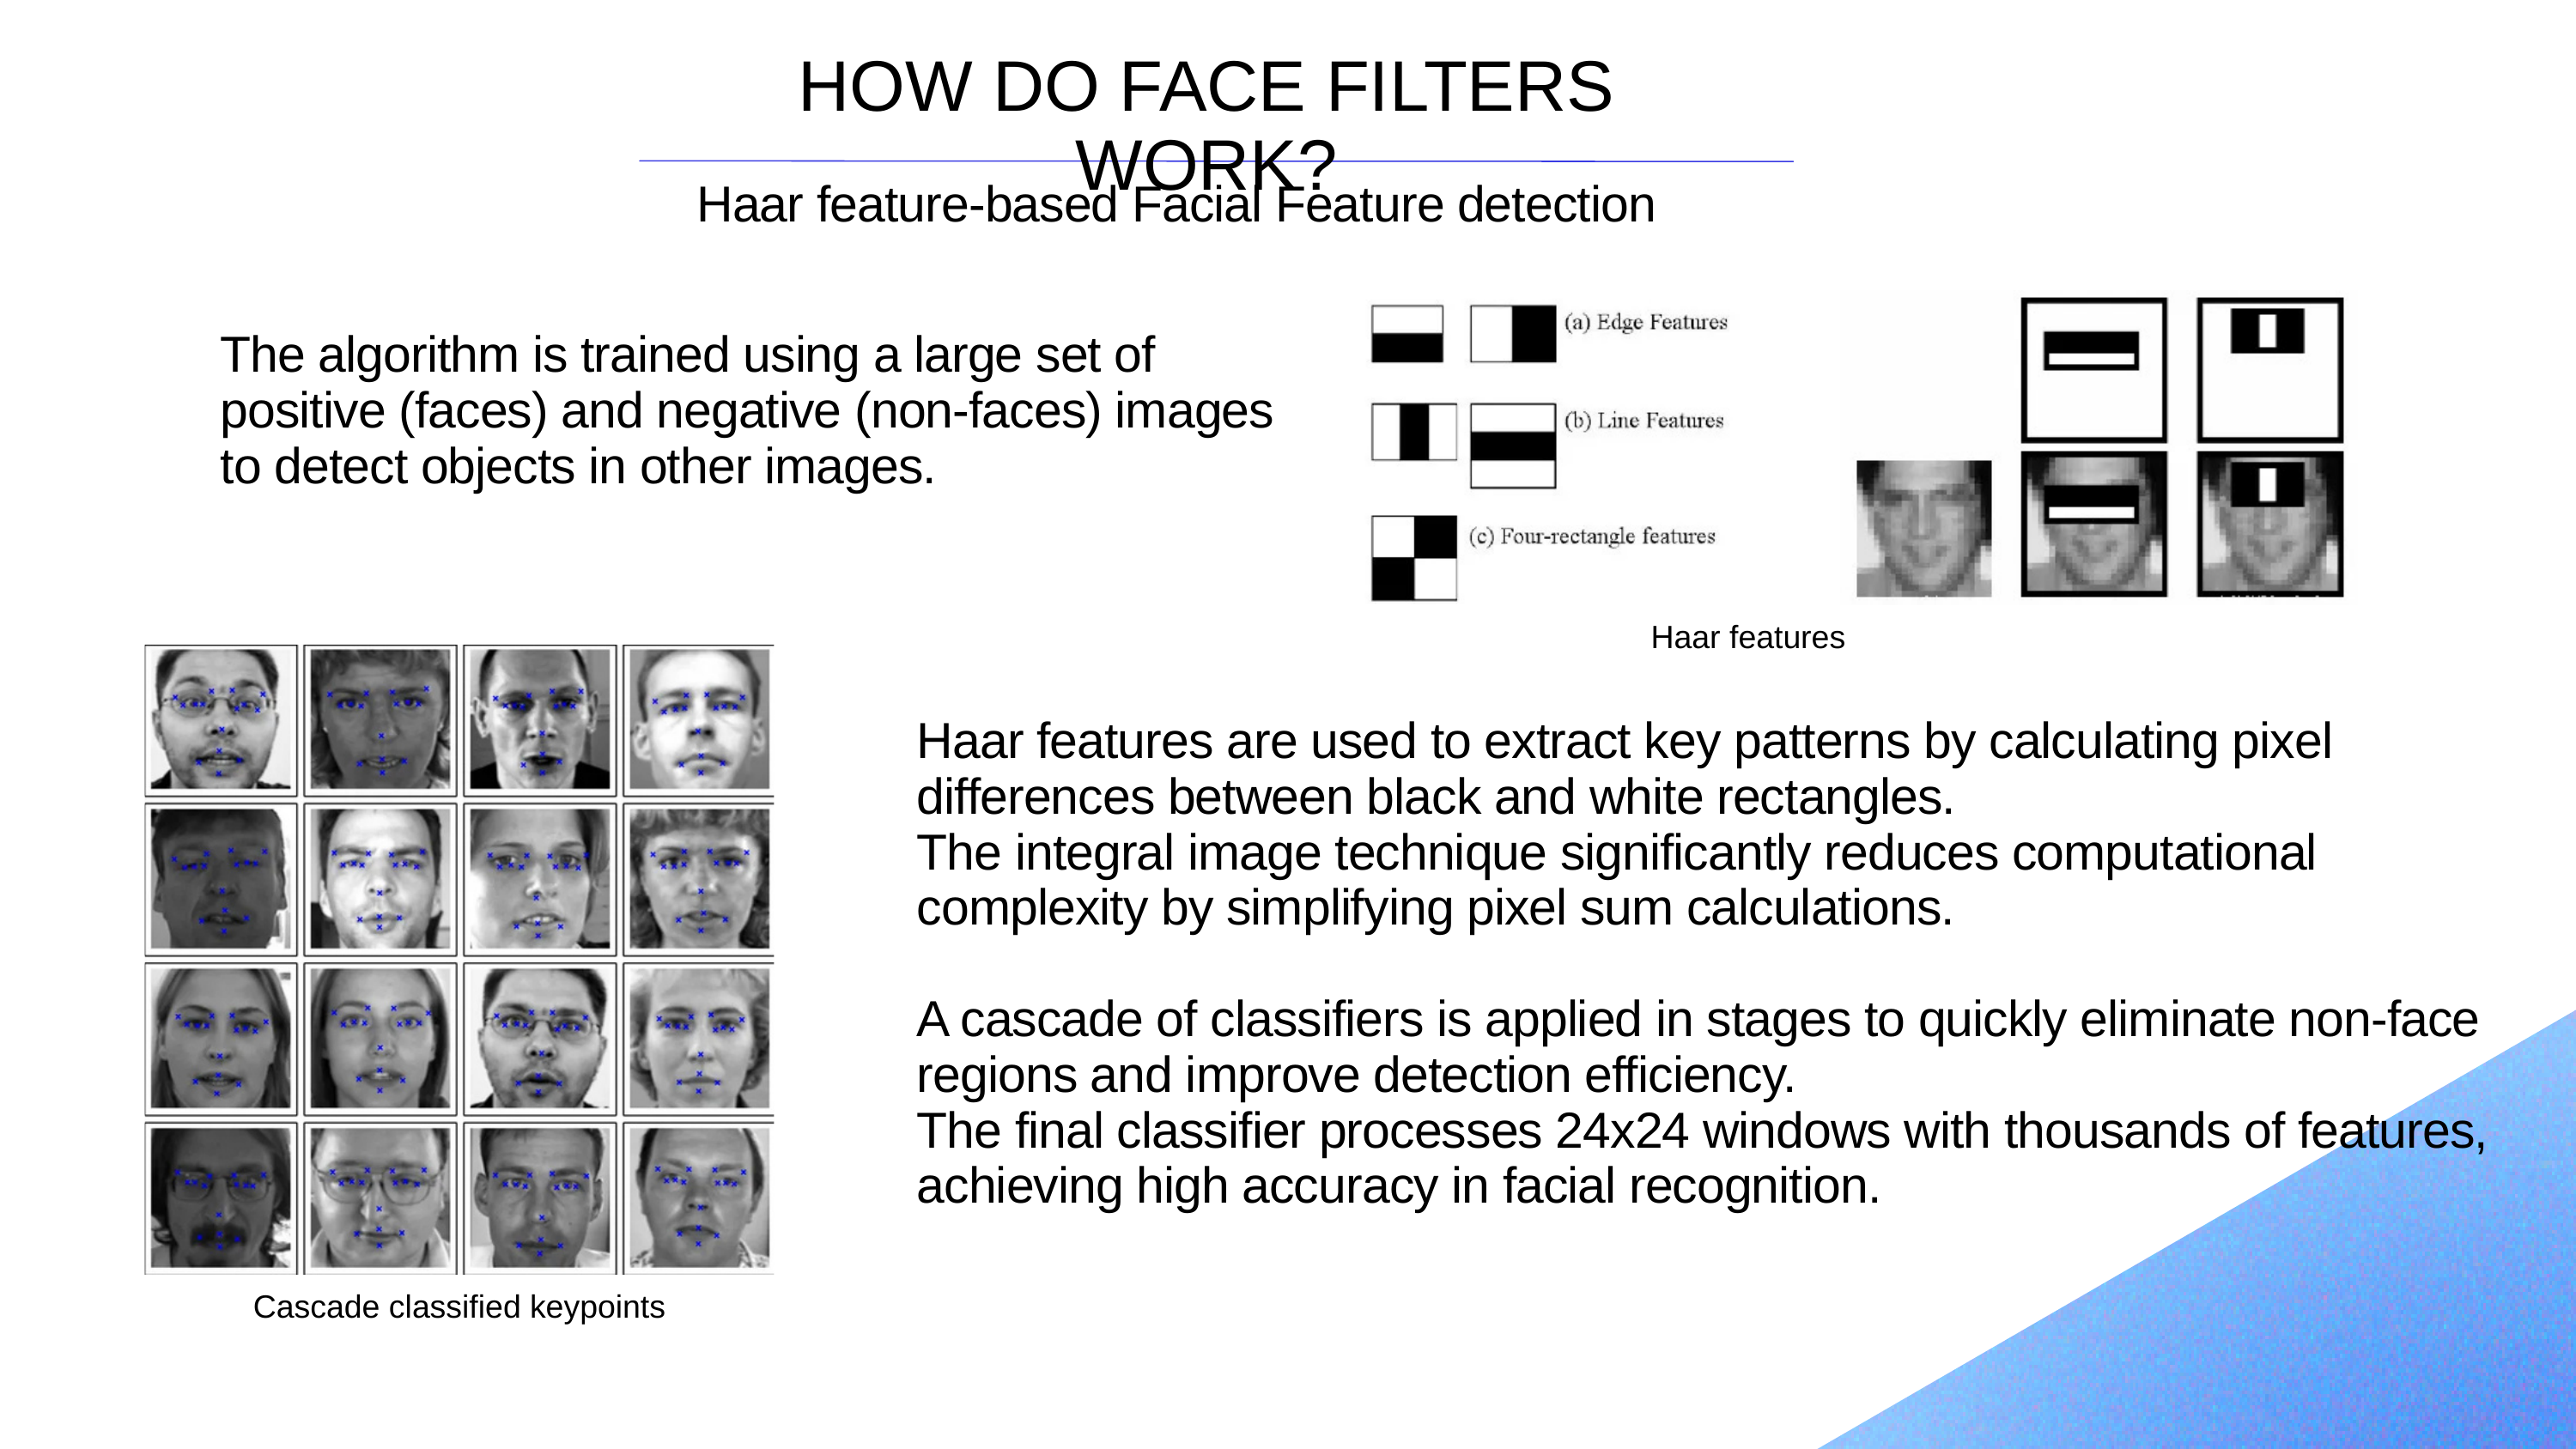

HOW DO FACE FILTERS WORK?

Haar feature-based Facial Feature detection

The algorithm is trained using a large set of positive (faces) and negative (non-faces) images to detect objects in other images.

Haar features

Haar features are used to extract key patterns by calculating pixel differences between black and white rectangles.
The integral image technique significantly reduces computational complexity by simplifying pixel sum calculations.

A cascade of classifiers is applied in stages to quickly eliminate non-face regions and improve detection efficiency.
The final classifier processes 24x24 windows with thousands of features, achieving high accuracy in facial recognition.

Cascade classified keypoints